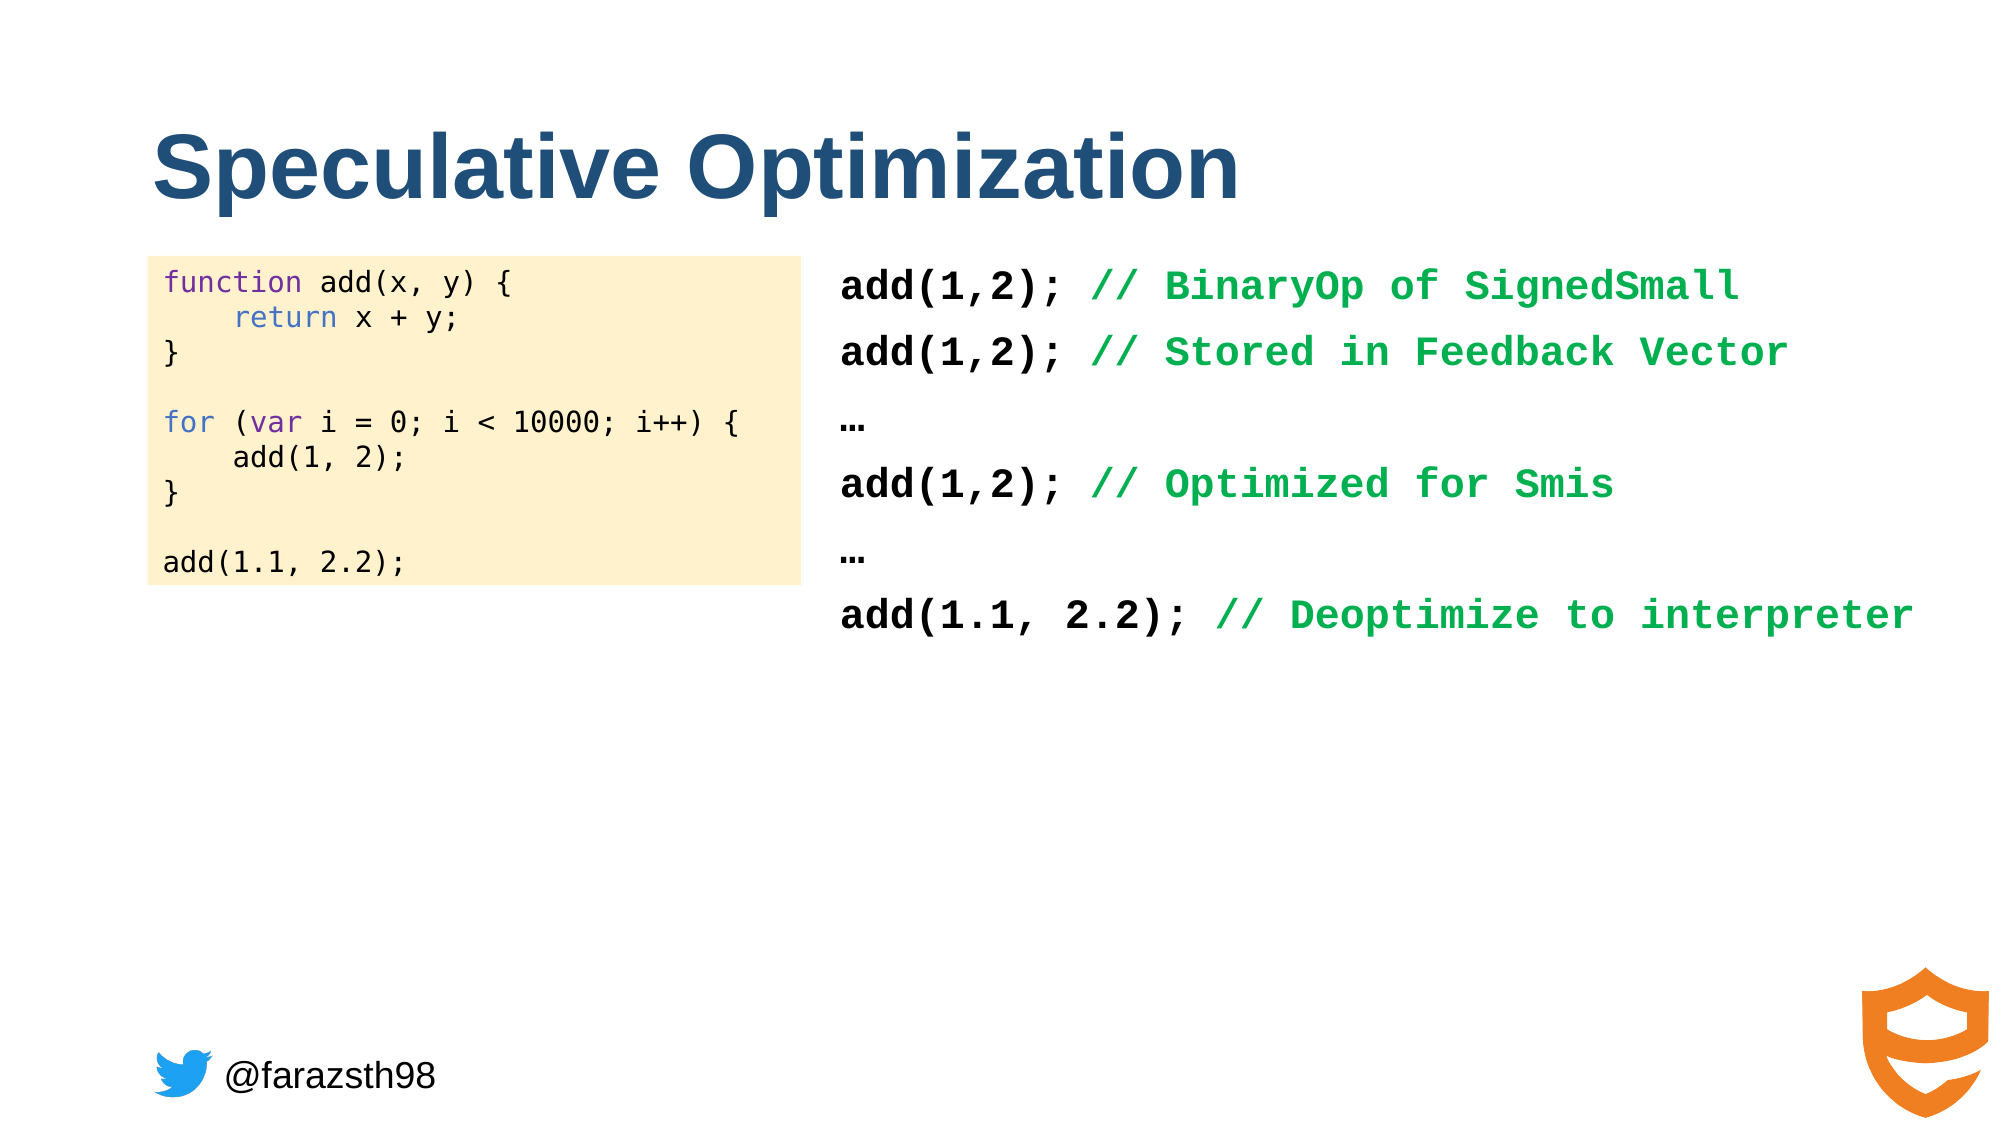

# Speculative Optimization
function add(x, y) {
    return x + y;
}

for (var i = 0; i < 10000; i++) {
    add(1, 2);
}

add(1.1, 2.2);
add(1,2); // BinaryOp of SignedSmall
add(1,2); // Stored in Feedback Vector
…
add(1,2); // Optimized for Smis
…
add(1.1, 2.2); // Deoptimize to interpreter